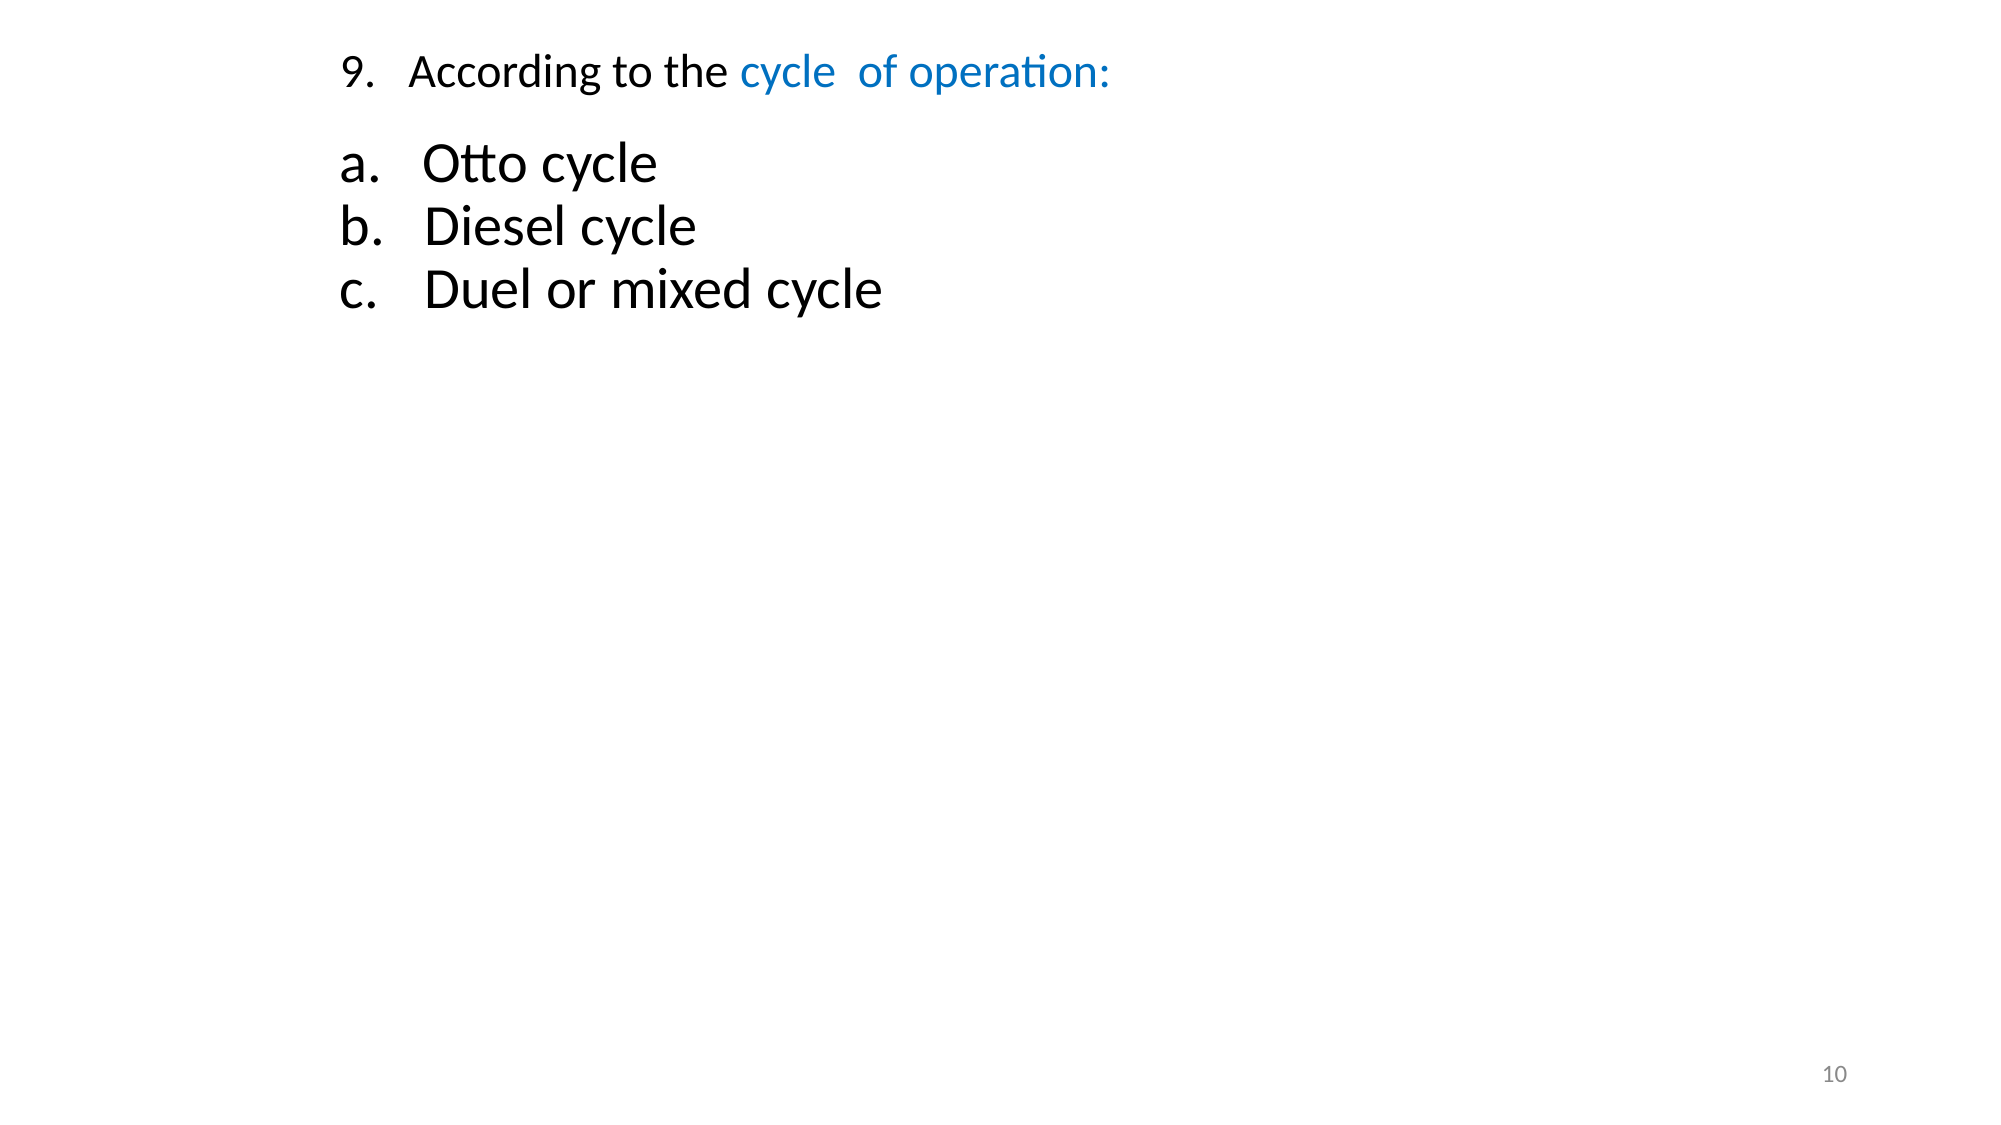

# 9.   According to the cycle  of operation:
a.   Otto cycle
Diesel cycle
Duel or mixed cycle
10